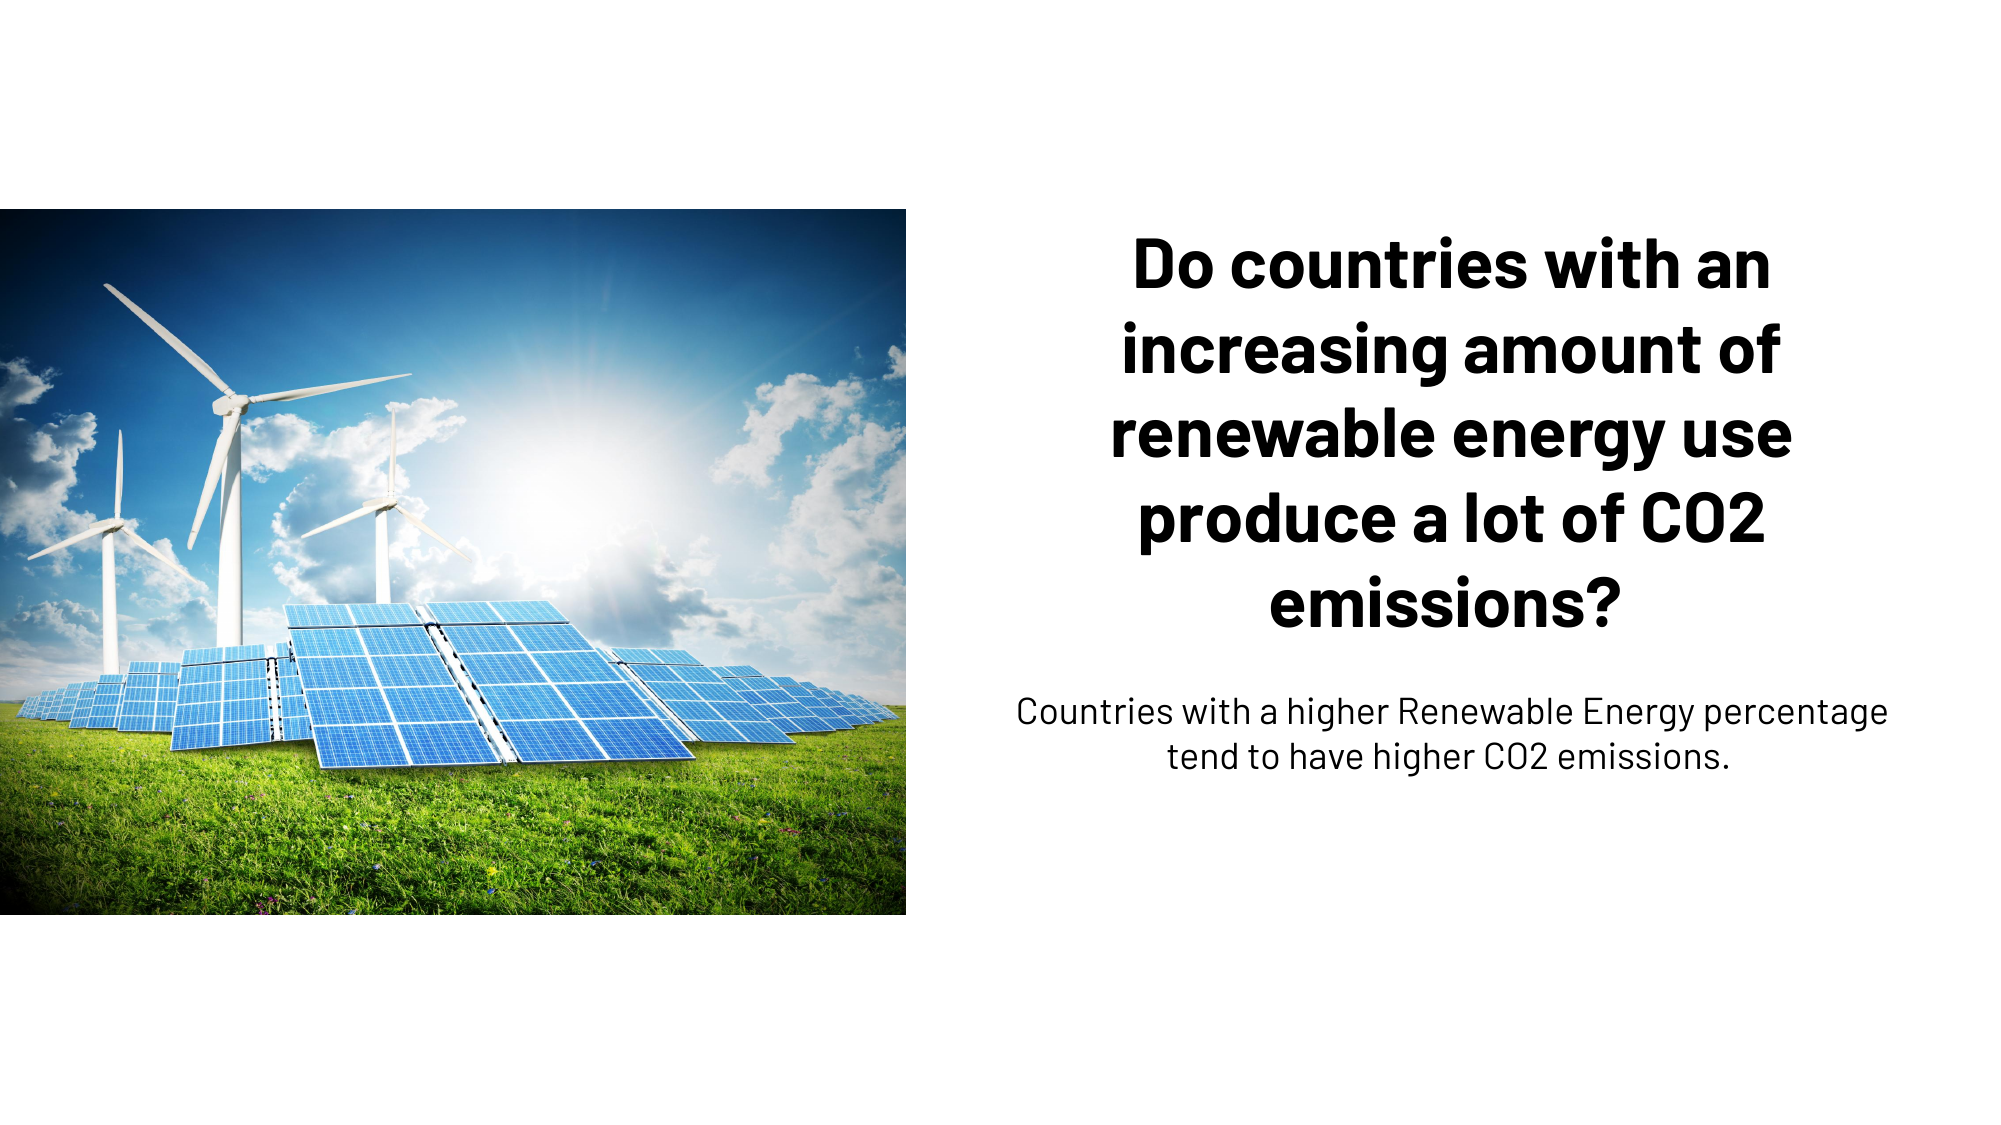

Do countries with an increasing amount of renewable energy use produce a lot of CO2 emissions?

Countries with a higher Renewable Energy percentage tend to have higher CO2 emissions.